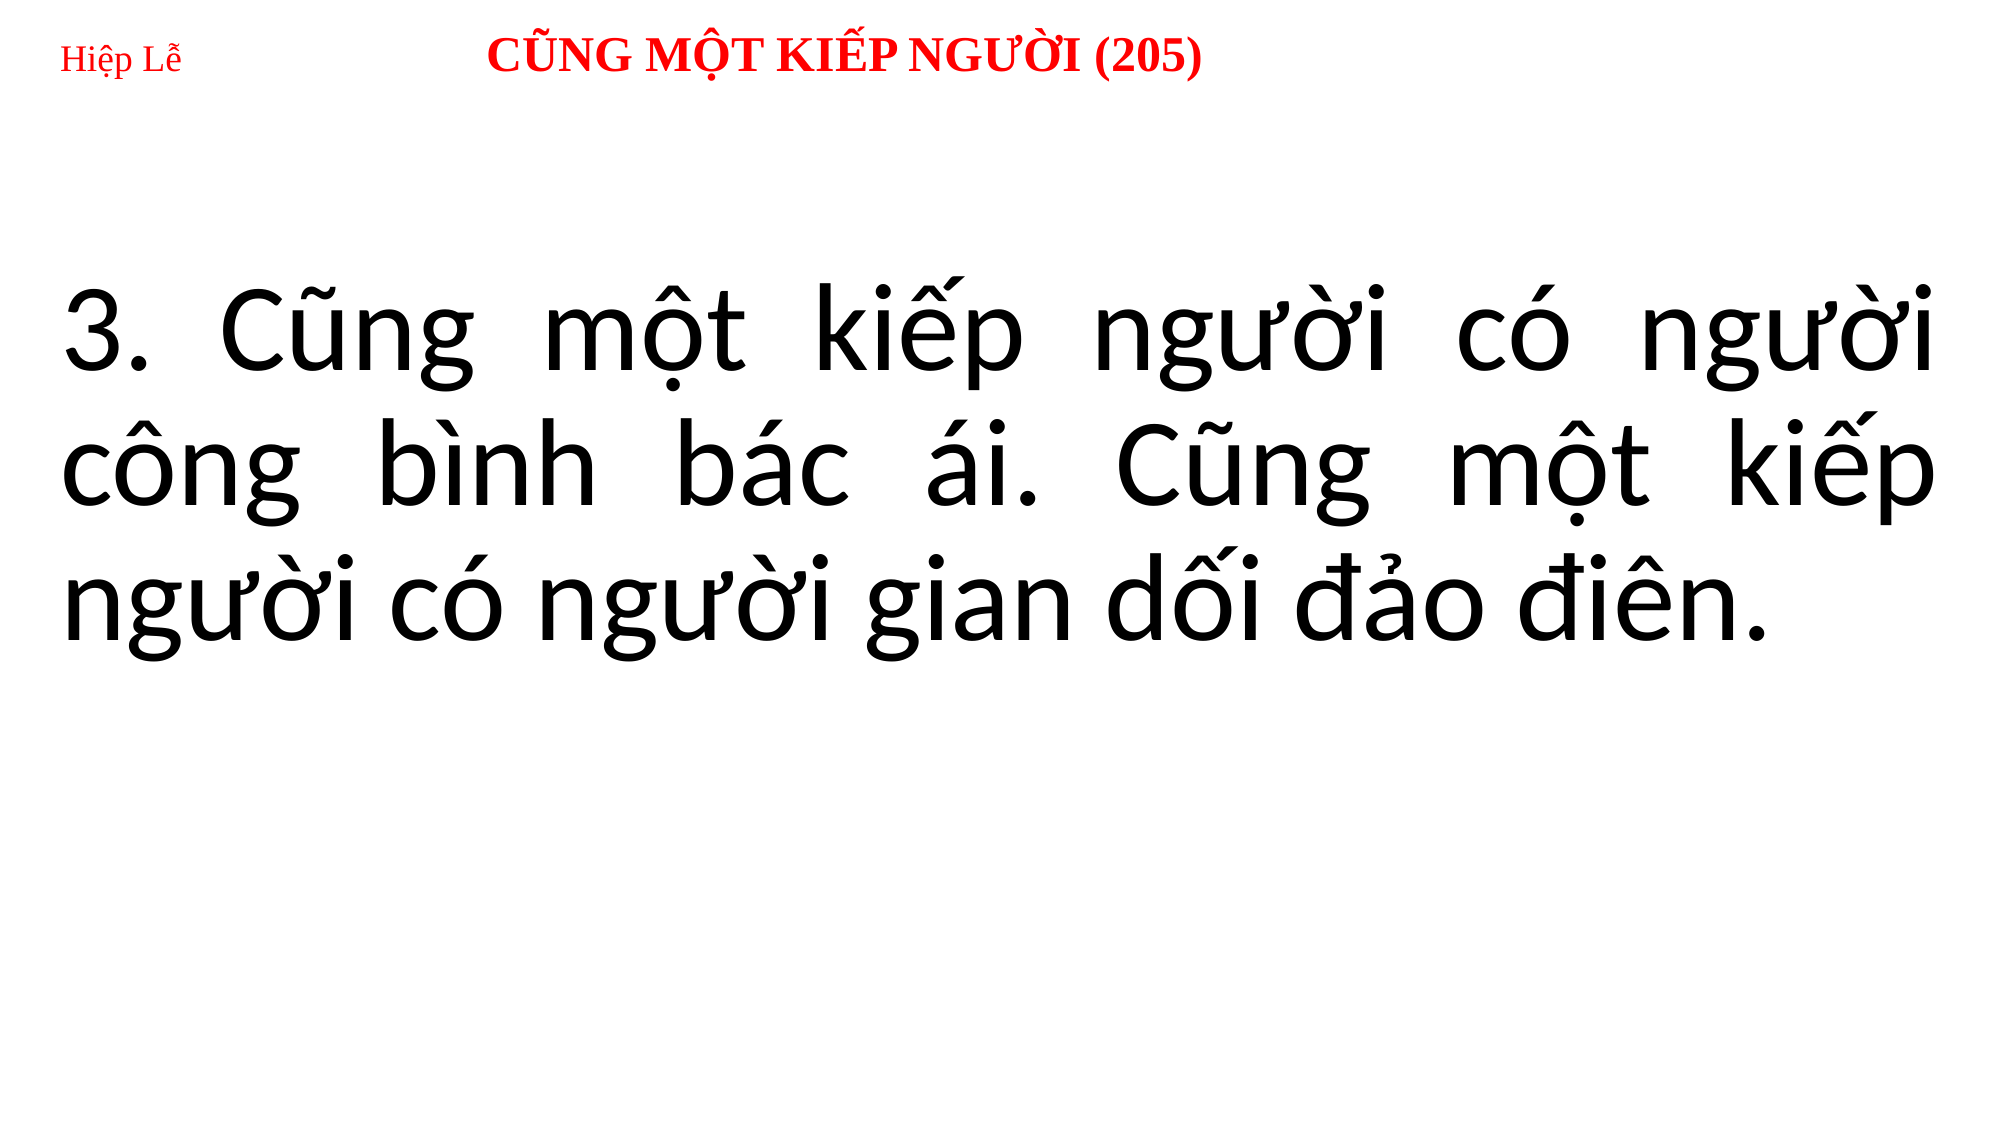

# Hiệp Lễ                                CŨNG MỘT KIẾP NGƯỜI (205)
3. Cũng một kiếp người có người công bình bác ái. Cũng một kiếp người có người gian dối đảo điên.